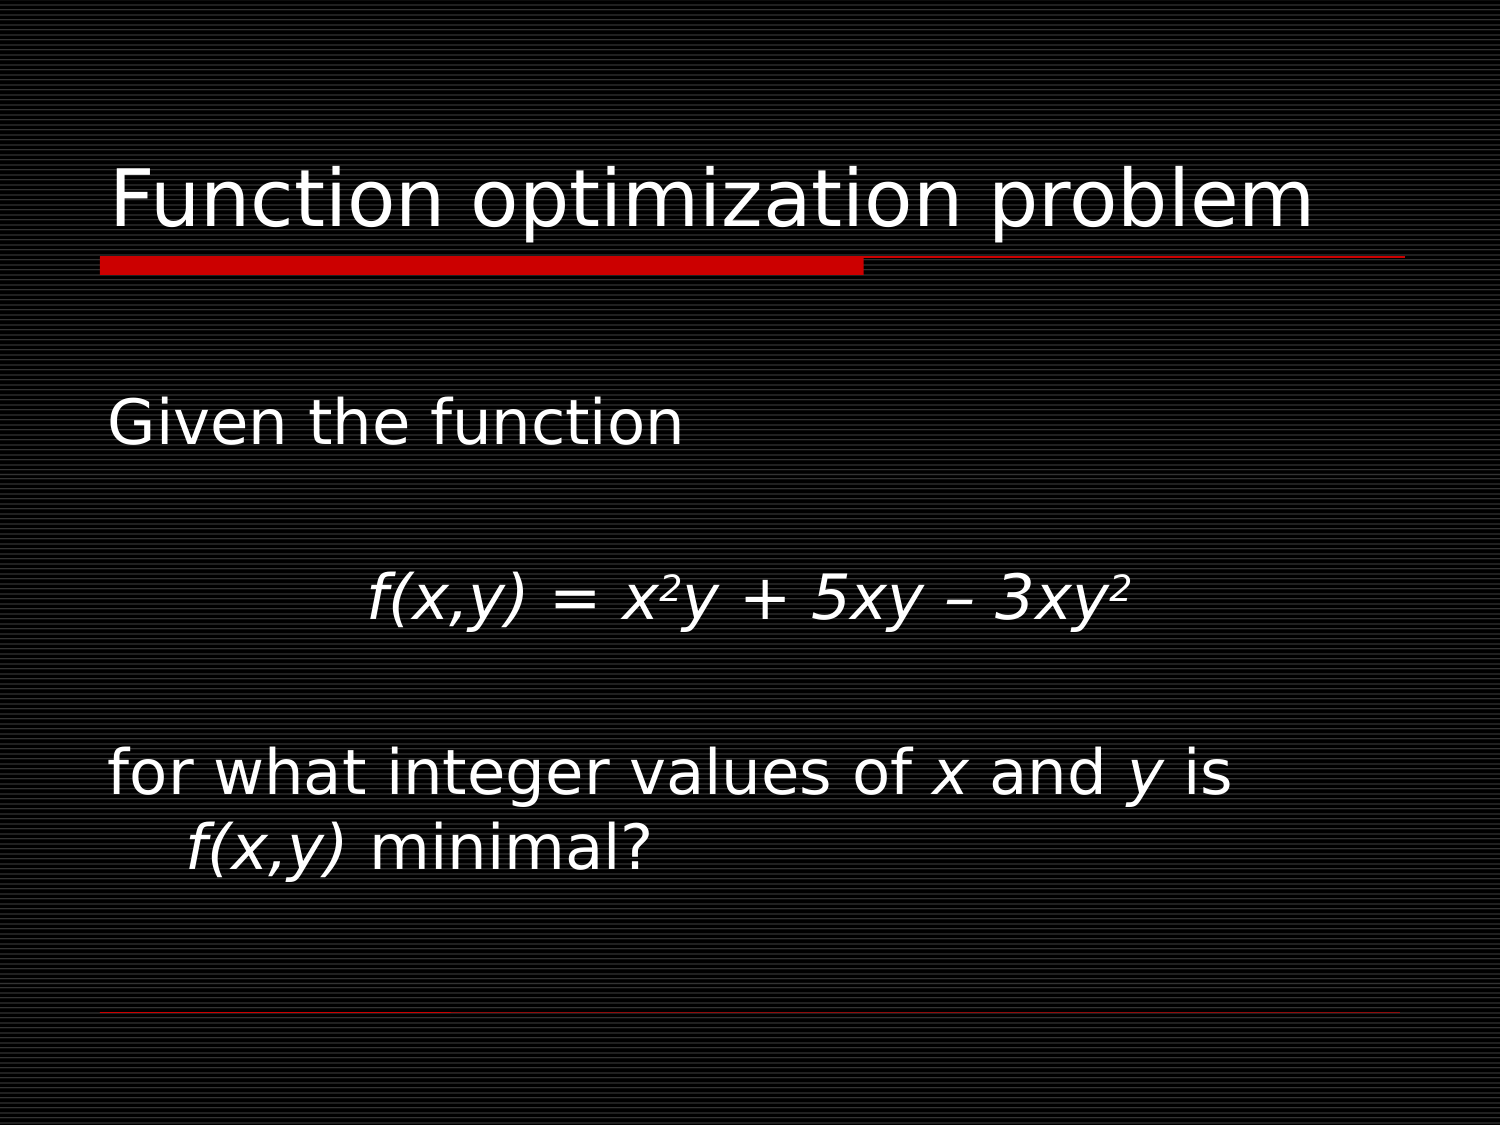

# Function optimization problem

Given the function

f(x,y) = x2y + 5xy – 3xy2

for what integer values of x and y is f(x,y) minimal?